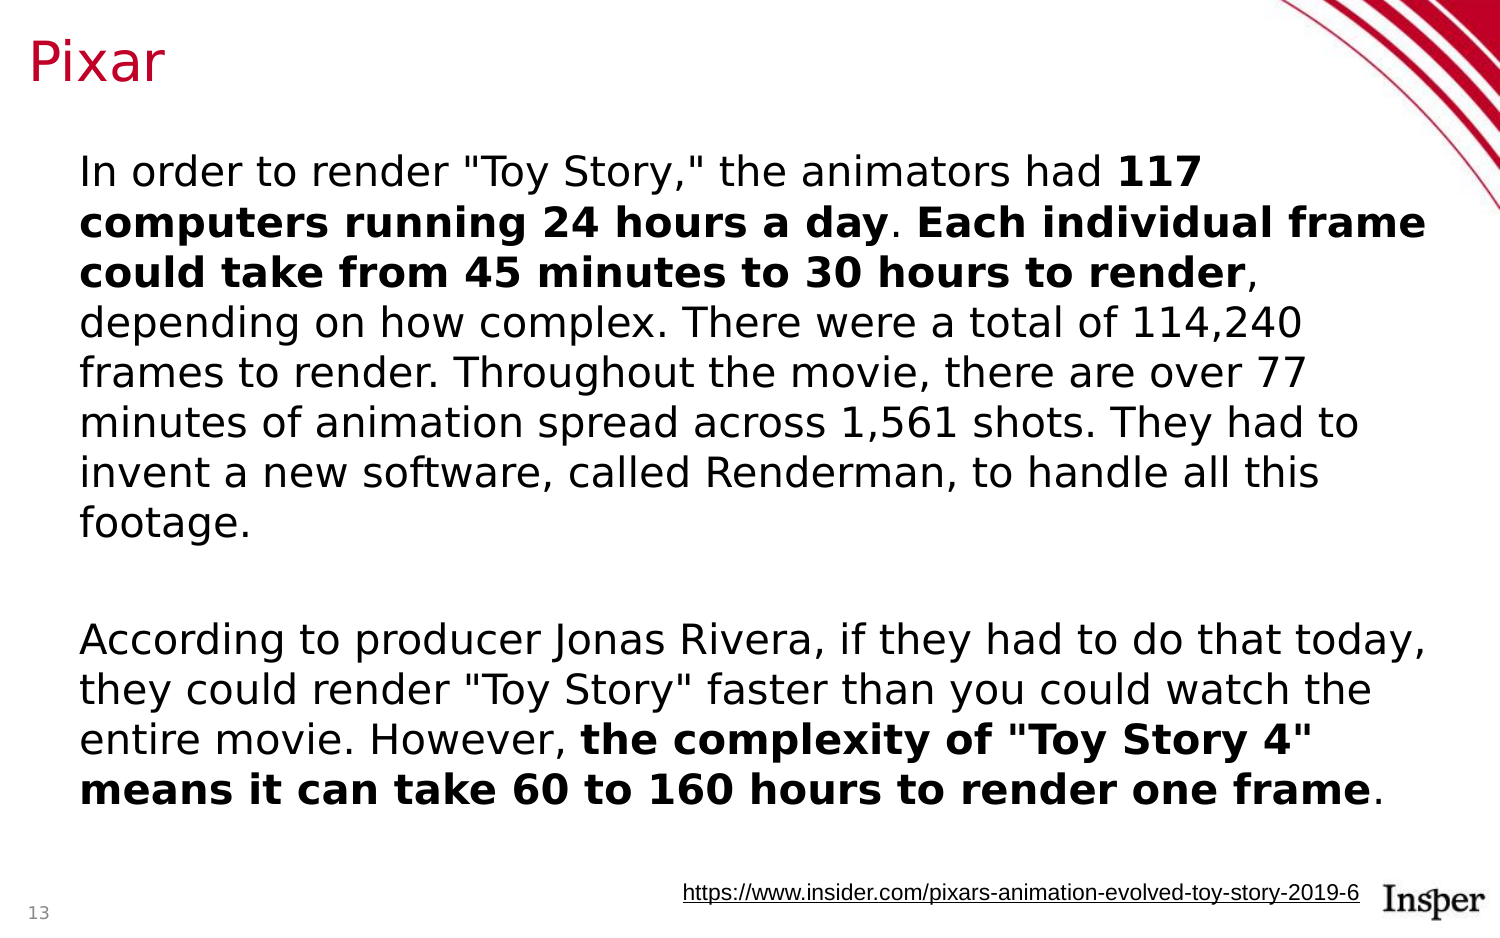

# Pixar
In order to render "Toy Story," the animators had 117 computers running 24 hours a day. Each individual frame could take from 45 minutes to 30 hours to render, depending on how complex. There were a total of 114,240 frames to render. Throughout the movie, there are over 77 minutes of animation spread across 1,561 shots. They had to invent a new software, called Renderman, to handle all this footage.

According to producer Jonas Rivera, if they had to do that today, they could render "Toy Story" faster than you could watch the entire movie. However, the complexity of "Toy Story 4" means it can take 60 to 160 hours to render one frame.
https://www.insider.com/pixars-animation-evolved-toy-story-2019-6
13